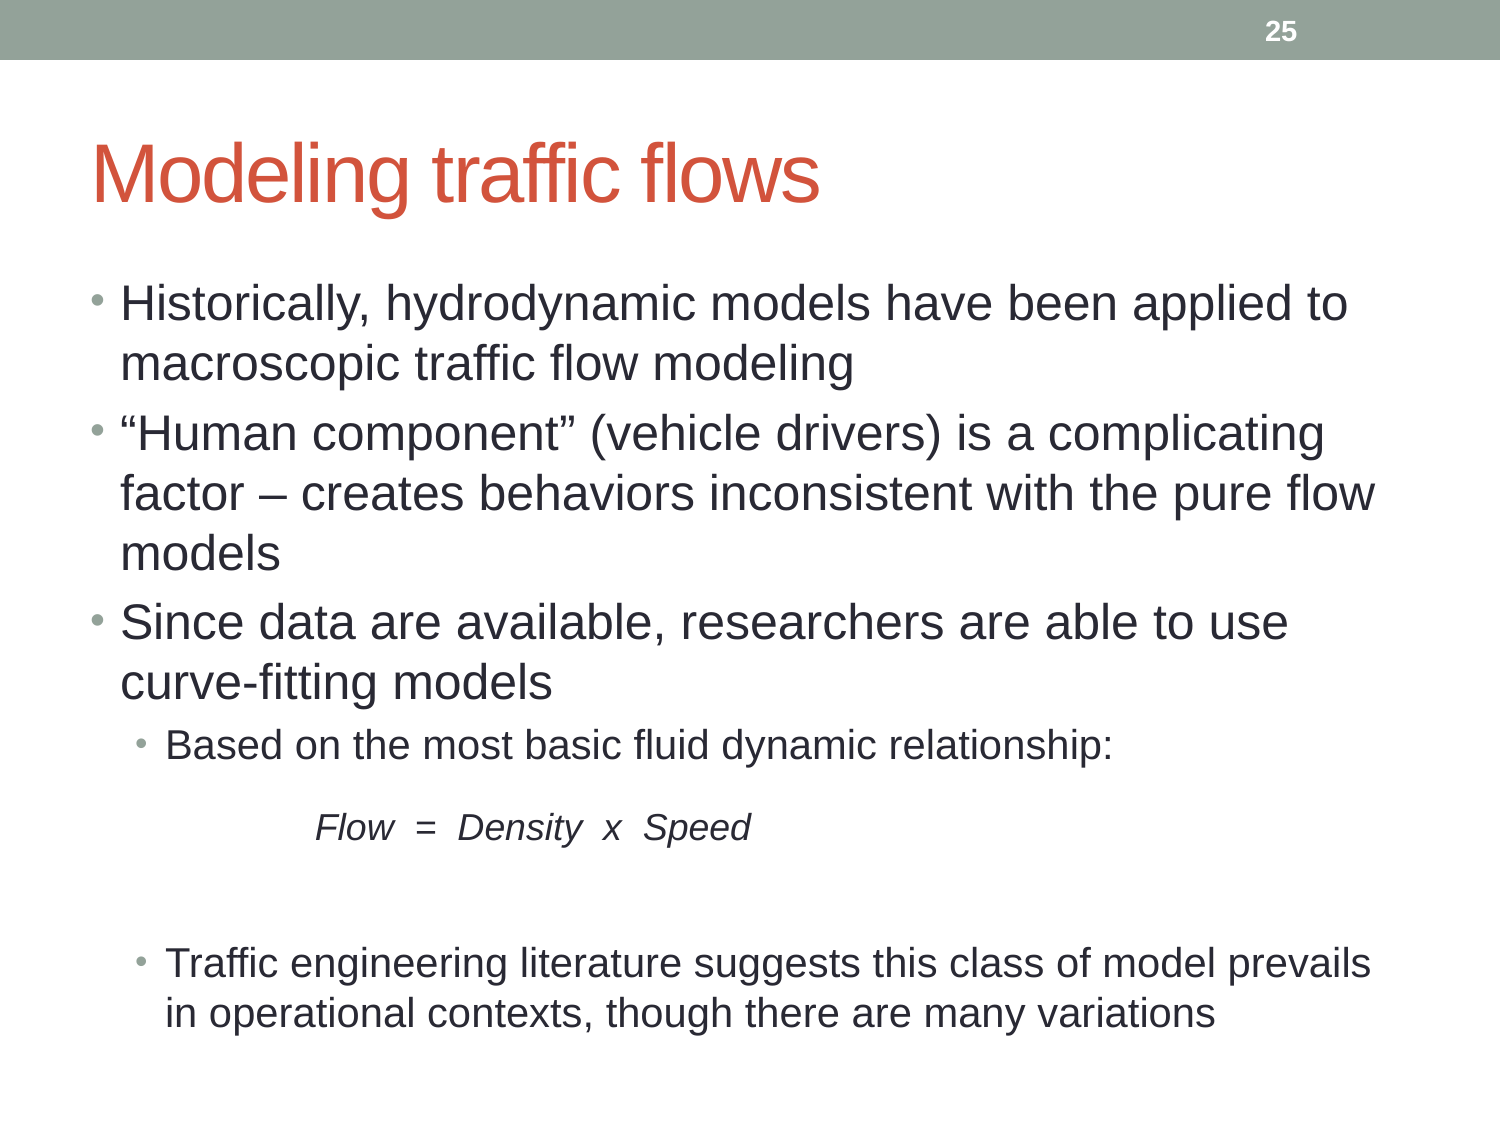

25
# Modeling traffic flows
Historically, hydrodynamic models have been applied to macroscopic traffic flow modeling
“Human component” (vehicle drivers) is a complicating factor – creates behaviors inconsistent with the pure flow models
Since data are available, researchers are able to use curve-fitting models
Based on the most basic fluid dynamic relationship:

Traffic engineering literature suggests this class of model prevails in operational contexts, though there are many variations
Flow  =  Density  x  Speed